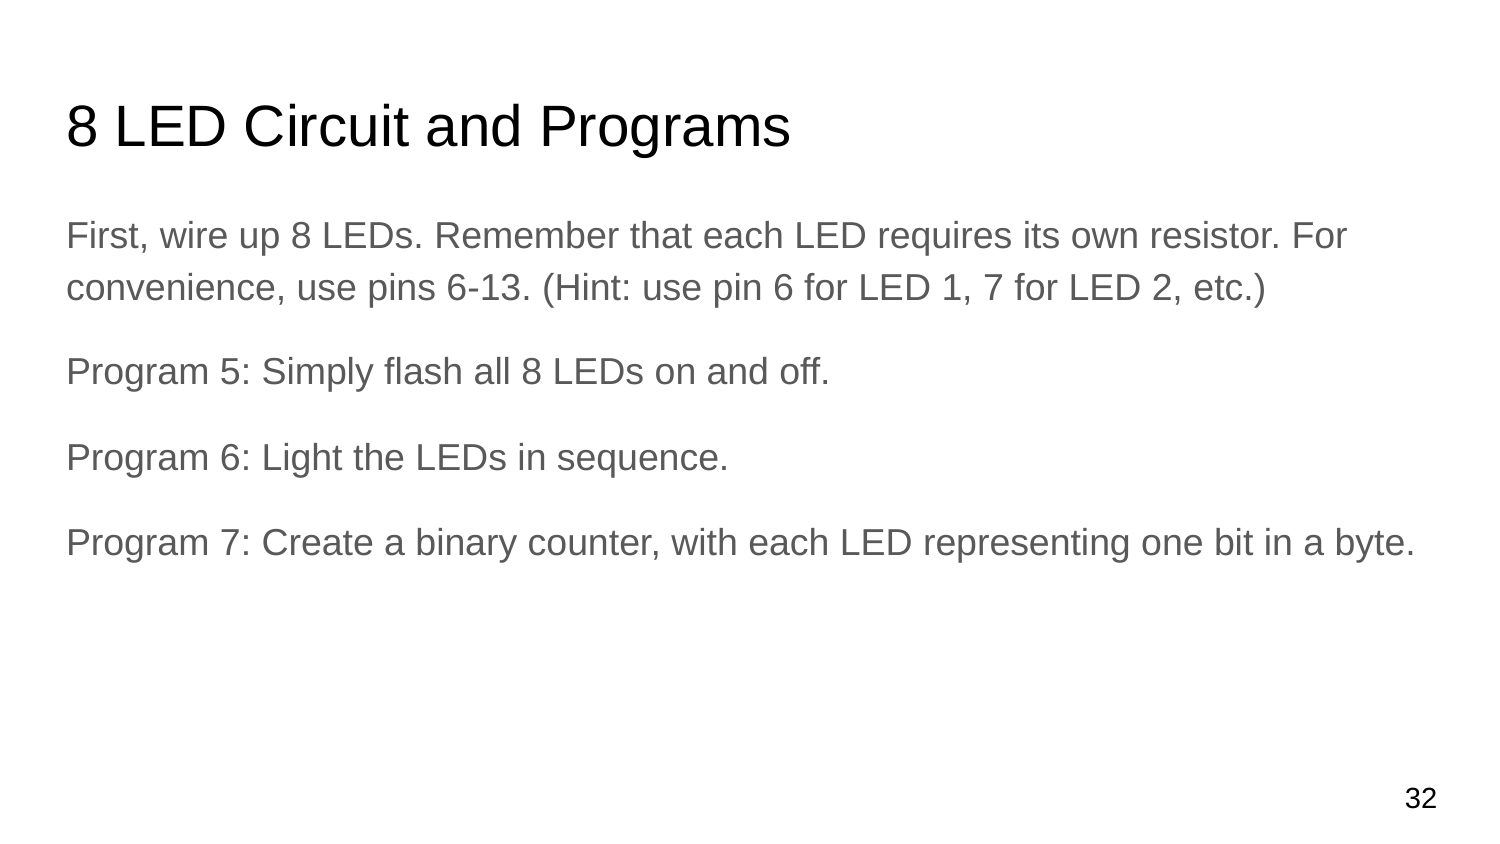

# 8 LED Circuit and Programs
First, wire up 8 LEDs. Remember that each LED requires its own resistor. For convenience, use pins 6-13. (Hint: use pin 6 for LED 1, 7 for LED 2, etc.)
Program 5: Simply flash all 8 LEDs on and off.
Program 6: Light the LEDs in sequence.
Program 7: Create a binary counter, with each LED representing one bit in a byte.
32